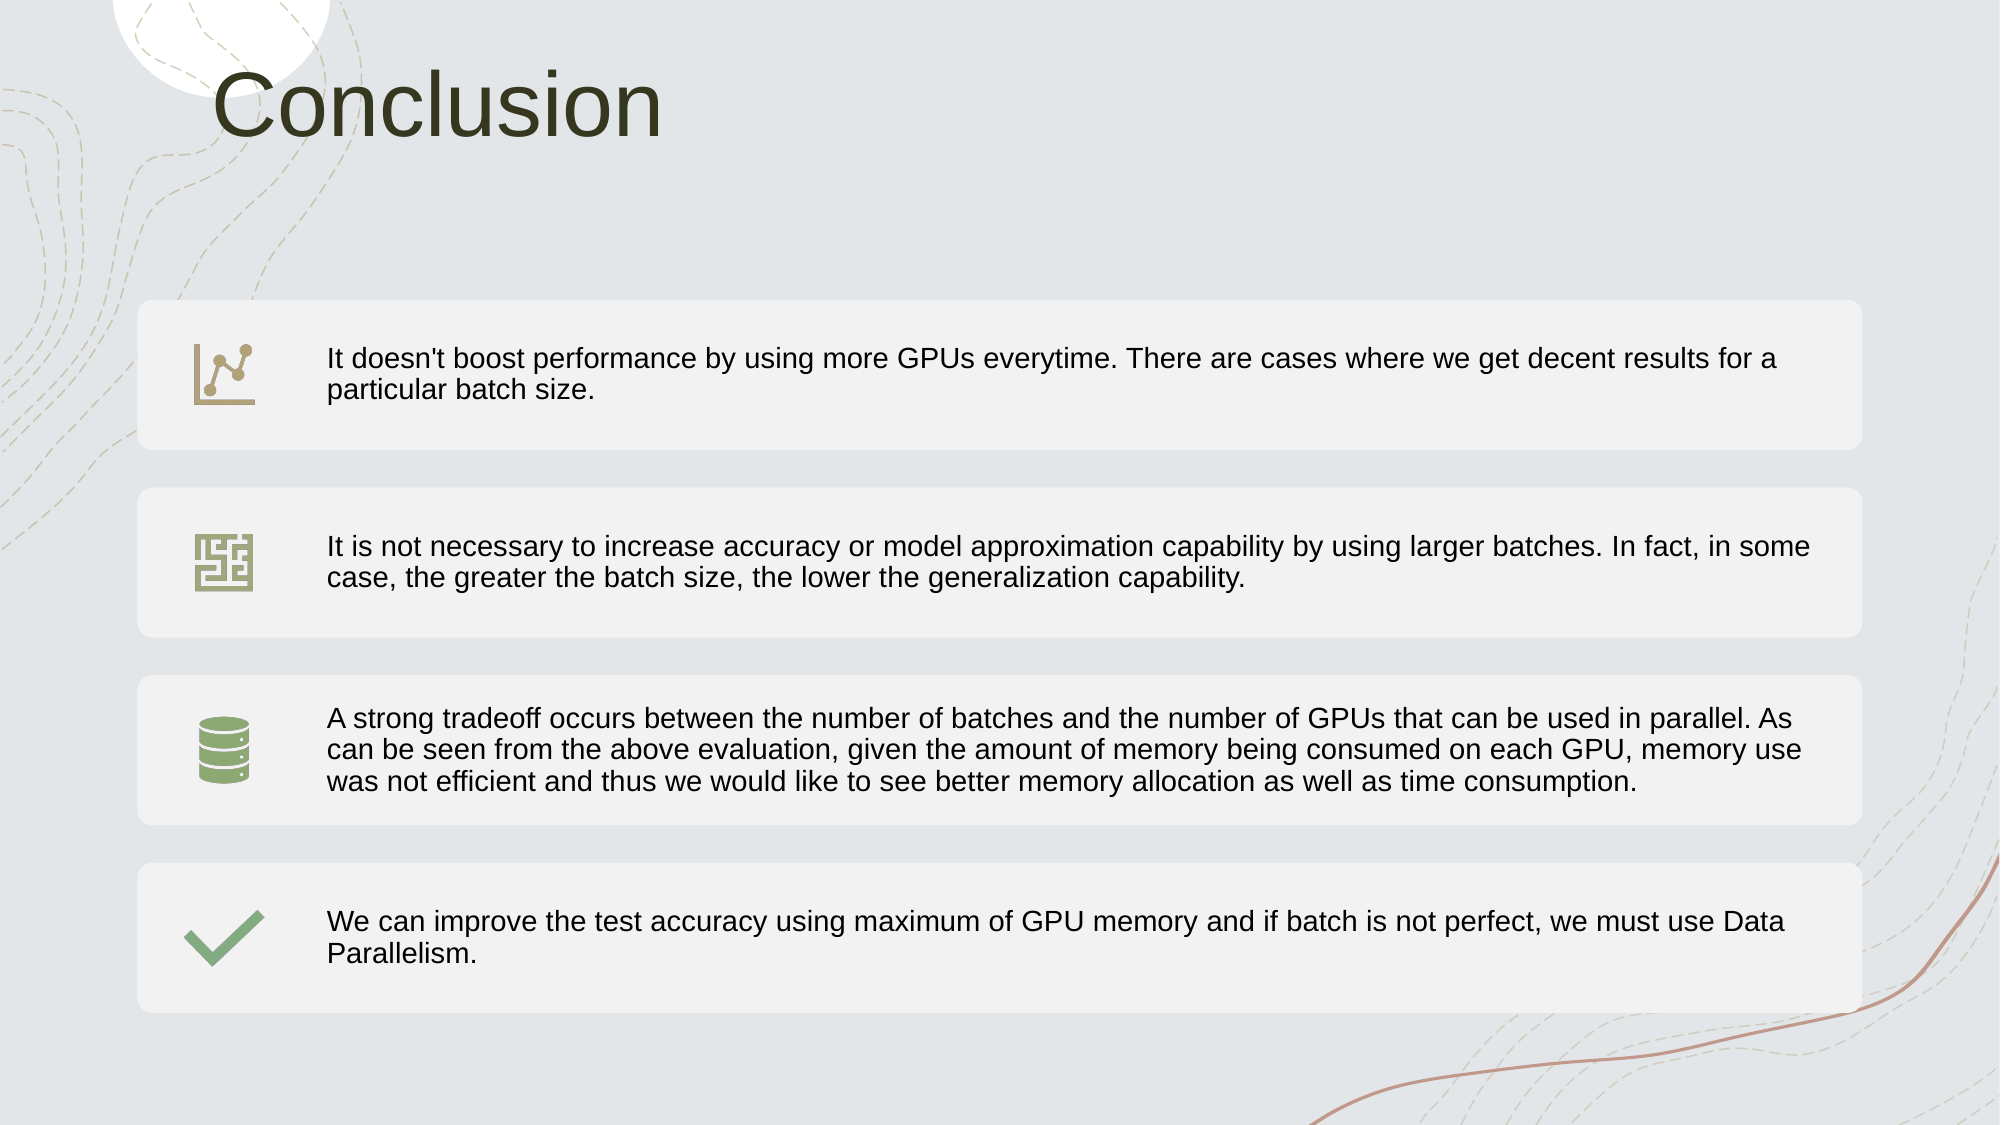

# Conclusion
It doesn't boost performance by using more GPUs everytime. There are cases where we get decent results for a particular batch size.
It is not necessary to increase accuracy or model approximation capability by using larger batches. In fact, in some case, the greater the batch size, the lower the generalization capability.
A strong tradeoff occurs between the number of batches and the number of GPUs that can be used in parallel. As can be seen from the above evaluation, given the amount of memory being consumed on each GPU, memory use was not efficient and thus we would like to see better memory allocation as well as time consumption.
We can improve the test accuracy using maximum of GPU memory and if batch is not perfect, we must use Data Parallelism.